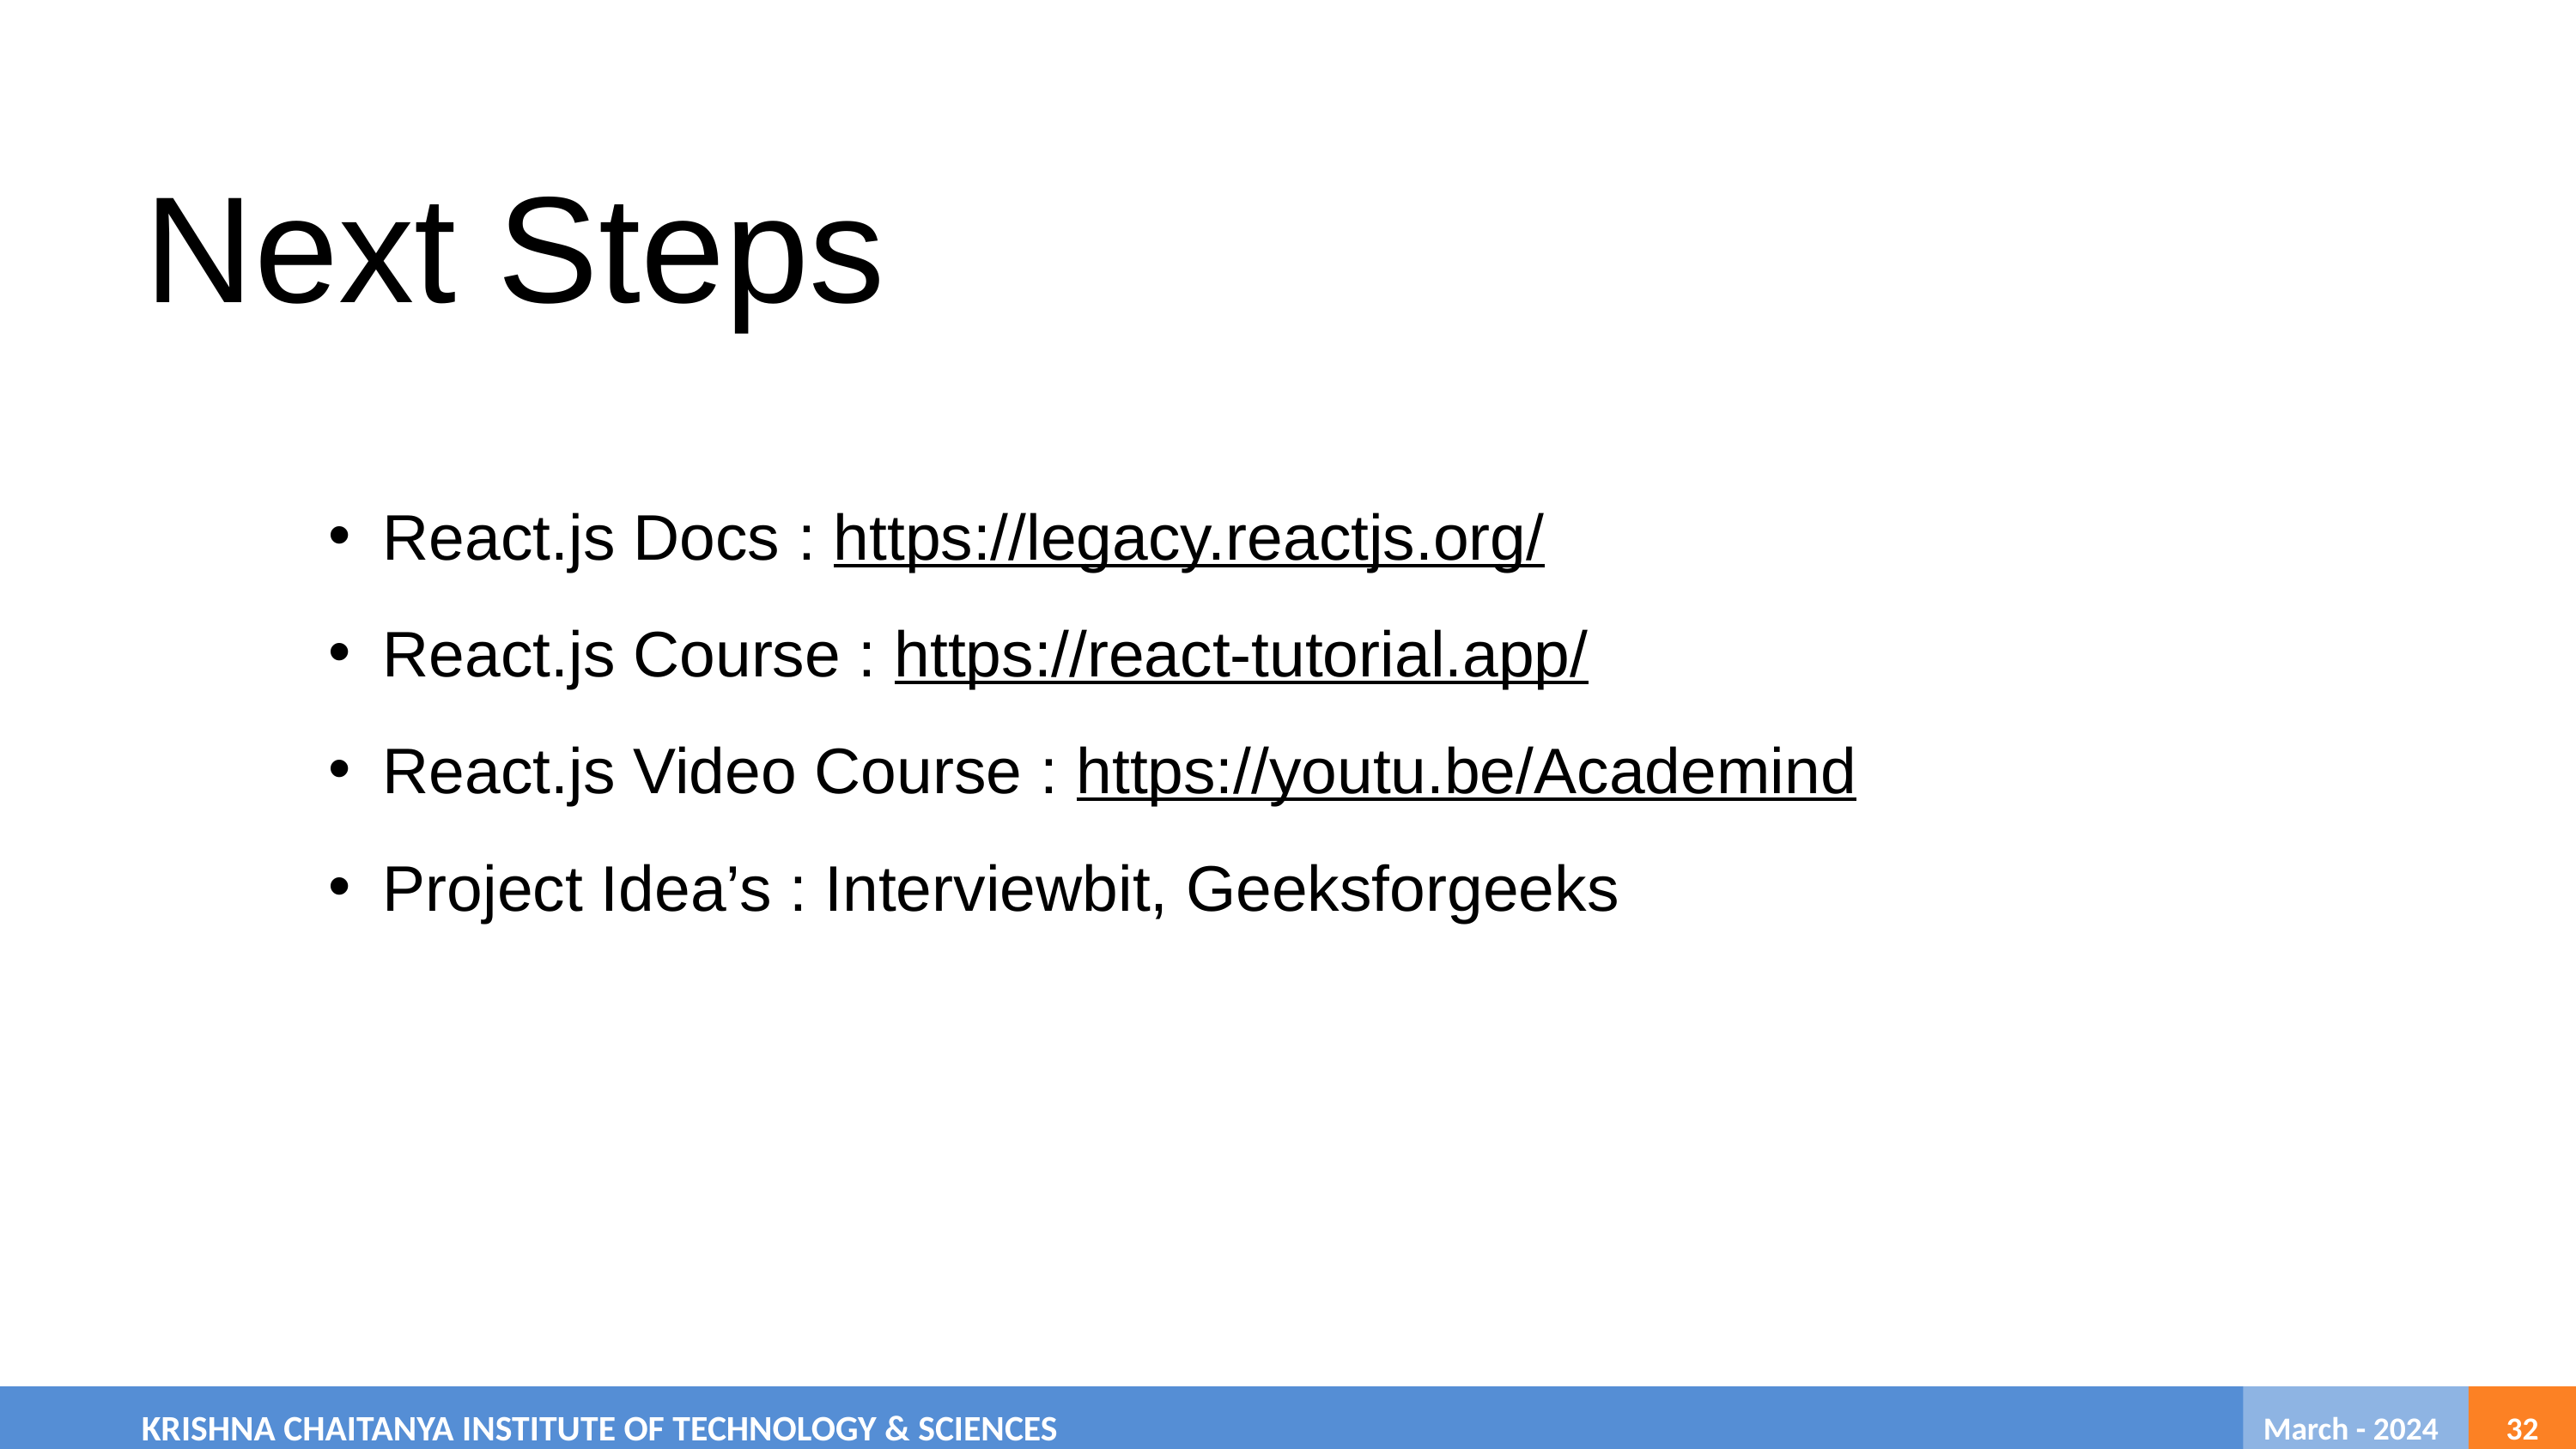

Next Steps
React.js Docs : https://legacy.reactjs.org/
React.js Course : https://react-tutorial.app/
React.js Video Course : https://youtu.be/Academind
Project Idea’s : Interviewbit, Geeksforgeeks
	KRISHNA CHAITANYA INSTITUTE OF TECHNOLOGY & SCIENCES
 March - 2024
32